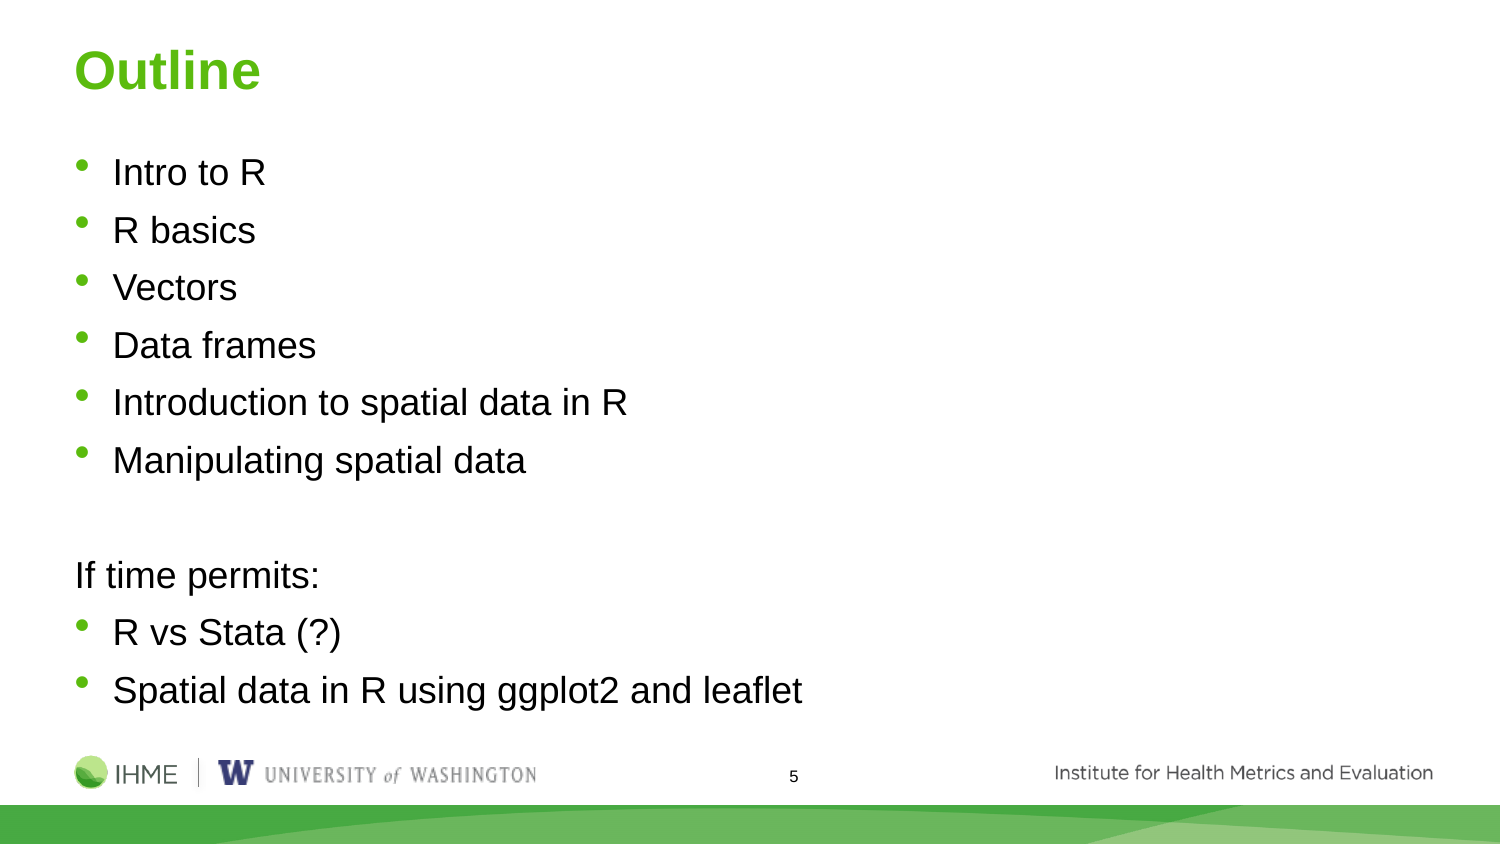

# Outline
Intro to R
R basics
Vectors
Data frames
Introduction to spatial data in R
Manipulating spatial data

If time permits:
R vs Stata (?)
Spatial data in R using ggplot2 and leaflet

5